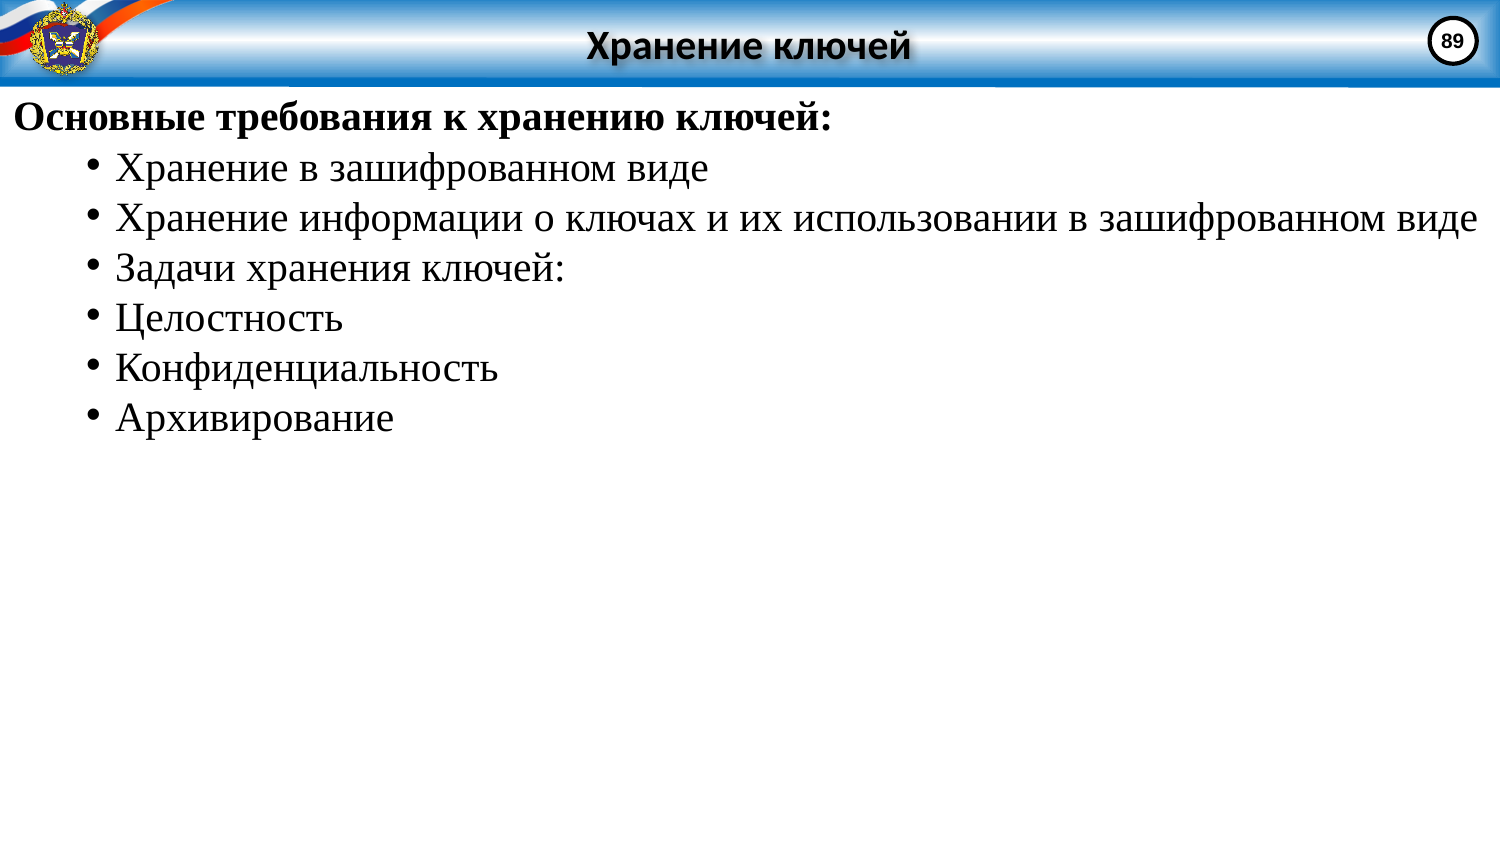

# Хранение ключей
89
Основные требования к хранению ключей:
Хранение в зашифрованном виде
Хранение информации о ключах и их использовании в зашифрованном виде
Задачи хранения ключей:
Целостность
Конфиденциальность
Архивирование